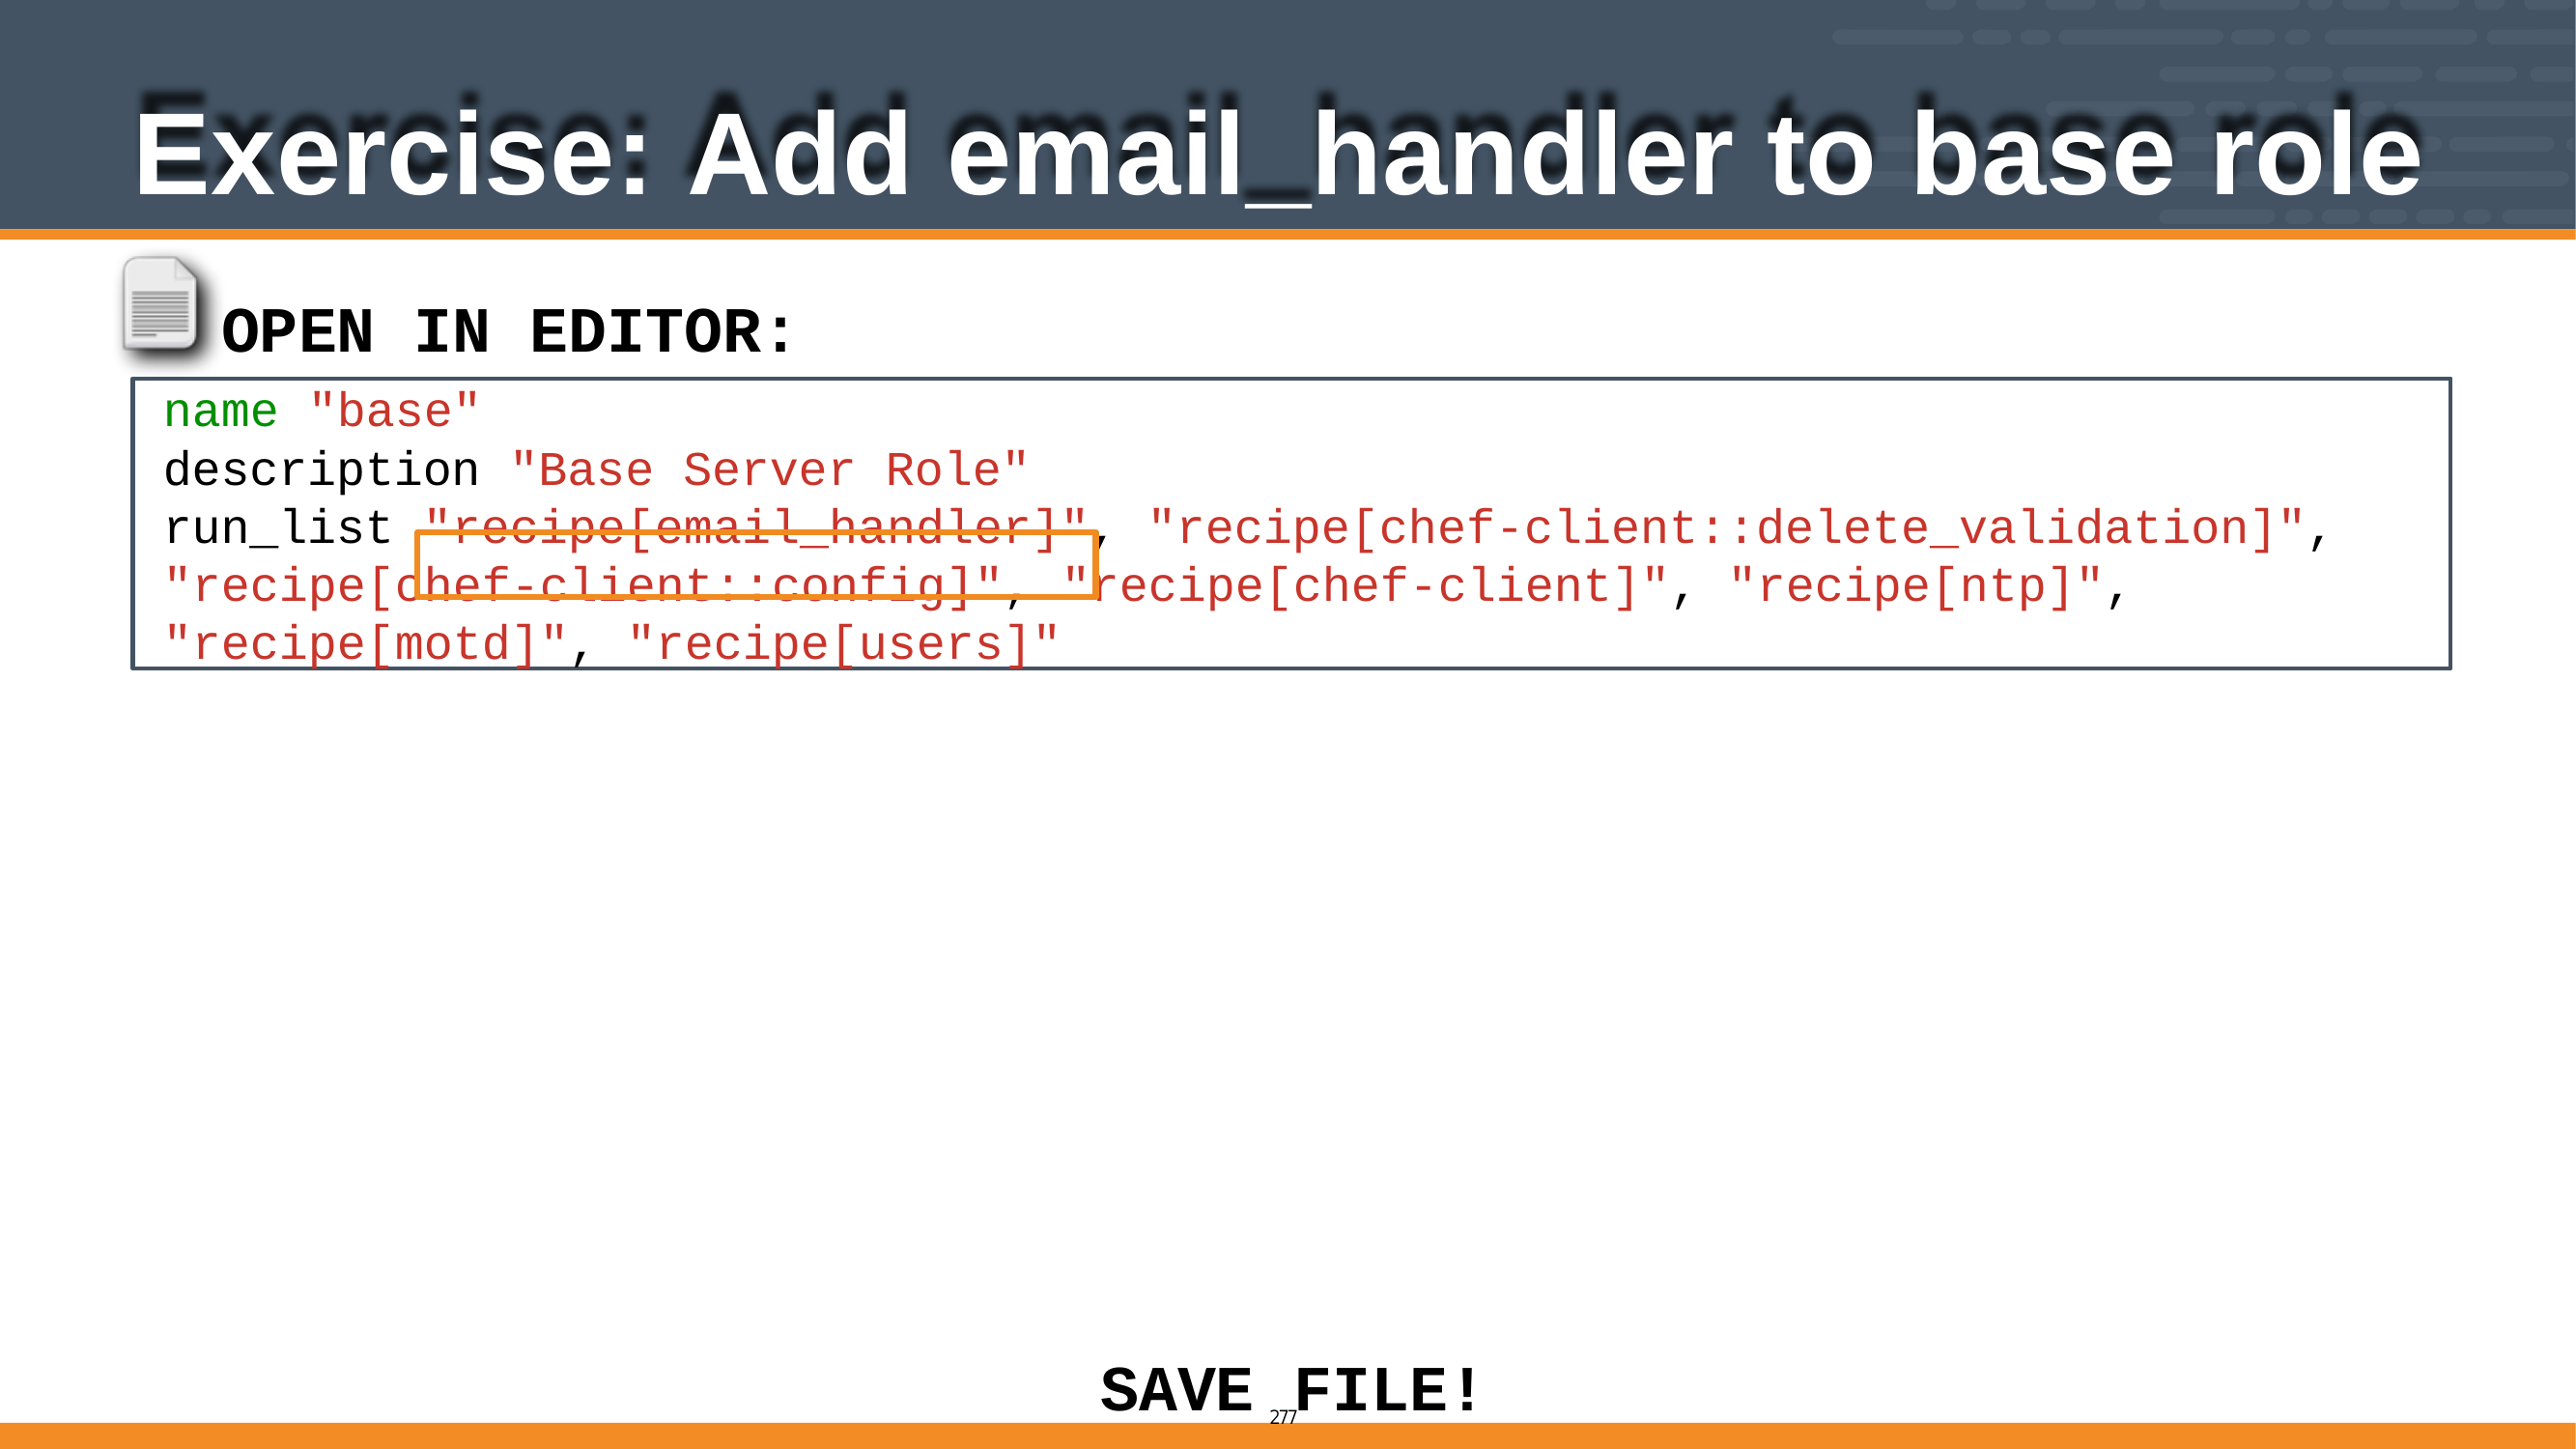

# Exercise: Add email_handler to base role

OPEN IN EDITOR: roles/base.rb

name "base"
description "Base Server Role"
run_list "recipe[email_handler]", "recipe[chef-client::delete_validation]", "recipe[chef-client::config]", "recipe[chef-client]", "recipe[ntp]", "recipe[motd]", "recipe[users]"

SAVE
FILE!
277